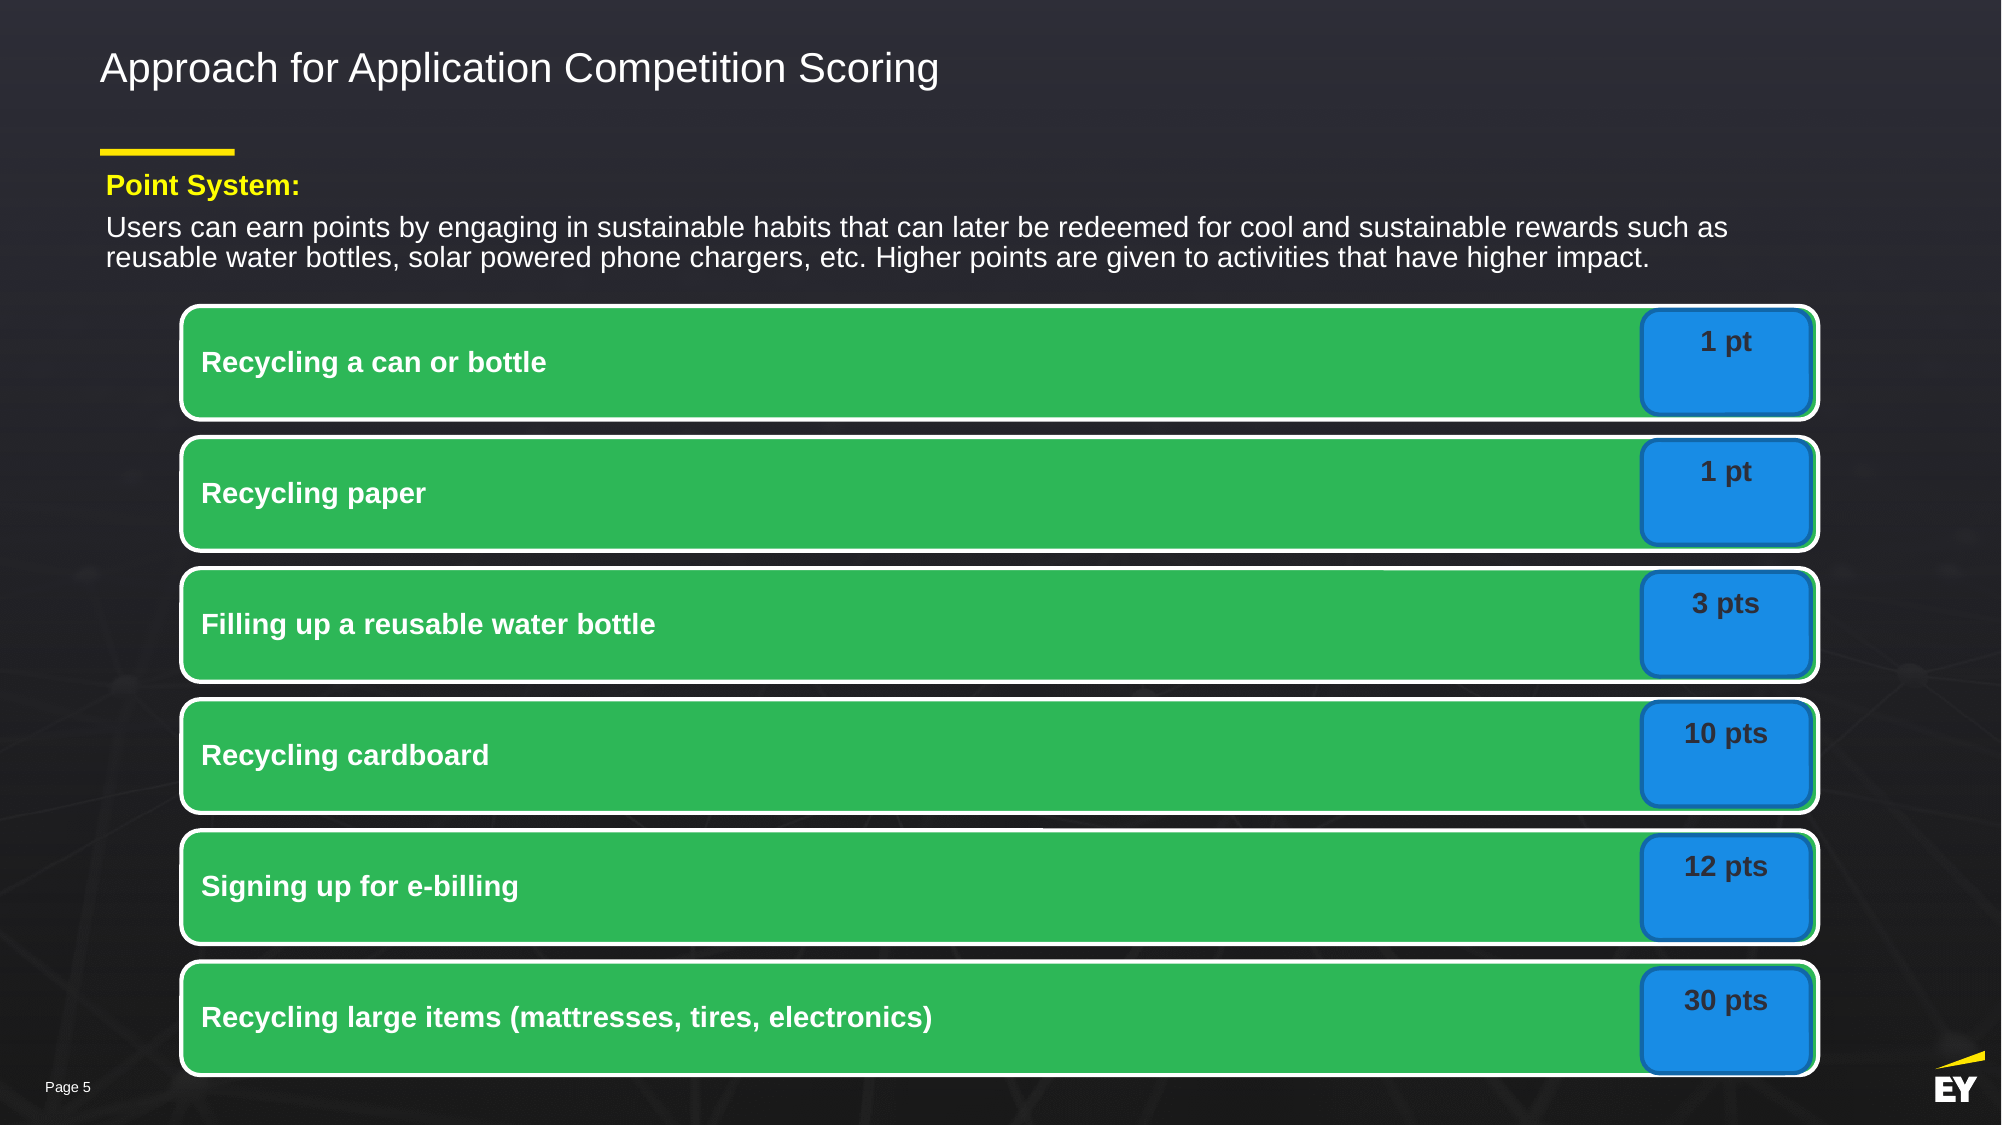

# Approach for Application Competition Scoring
Point System:
Users can earn points by engaging in sustainable habits that can later be redeemed for cool and sustainable rewards such as reusable water bottles, solar powered phone chargers, etc. Higher points are given to activities that have higher impact.
Recycling a can or bottle
Recycling paper
Filling up a reusable water bottle
Recycling cardboard
Signing up for e-billing
Recycling large items (mattresses, tires, electronics)
1 pt
1 pt
3 pts
10 pts
12 pts
30 pts
Page 5